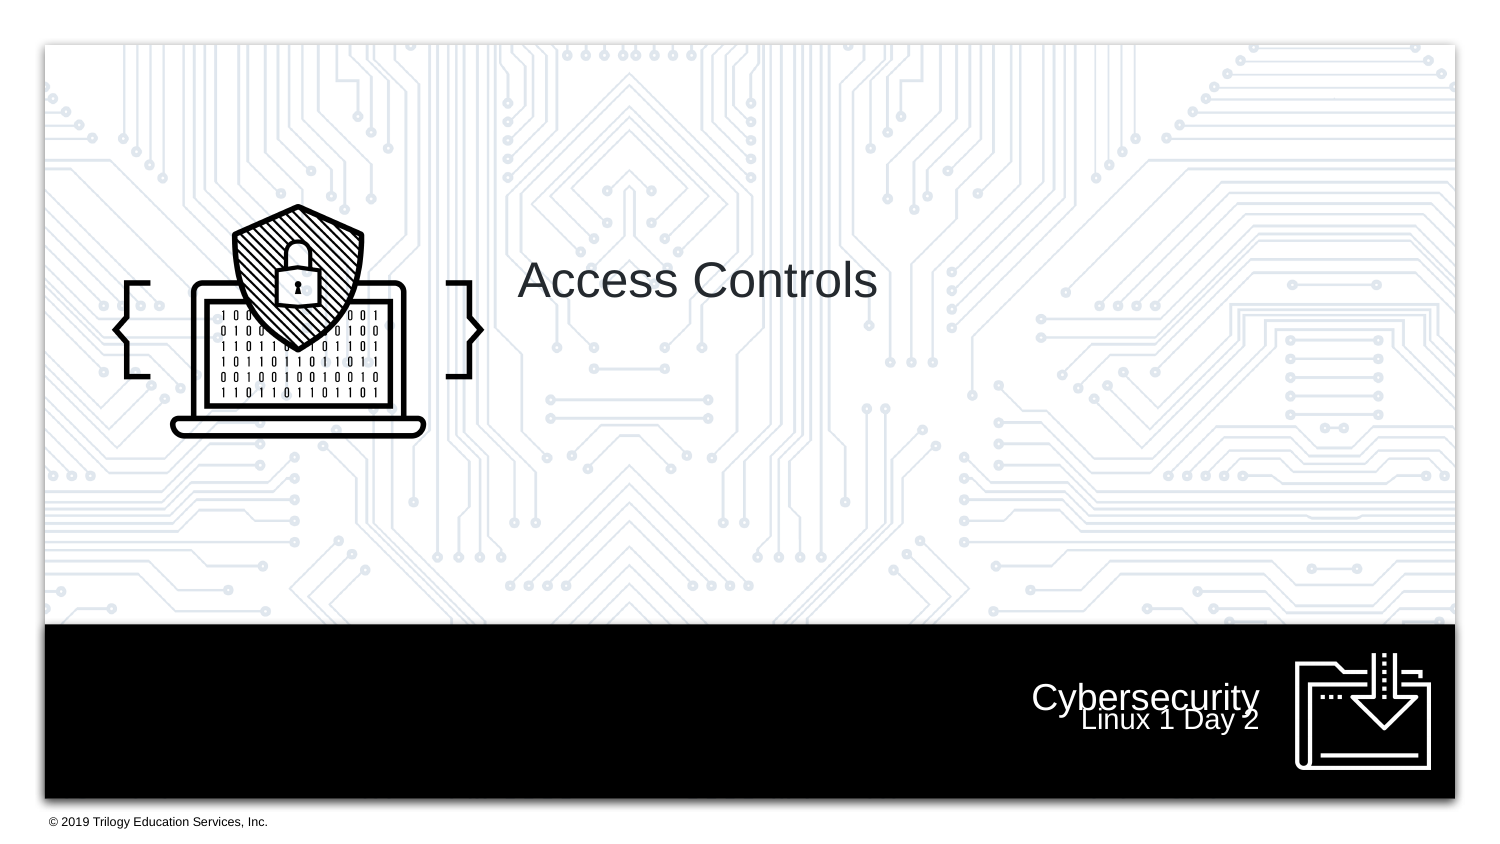

Access Controls

# Linux 1 Day 2